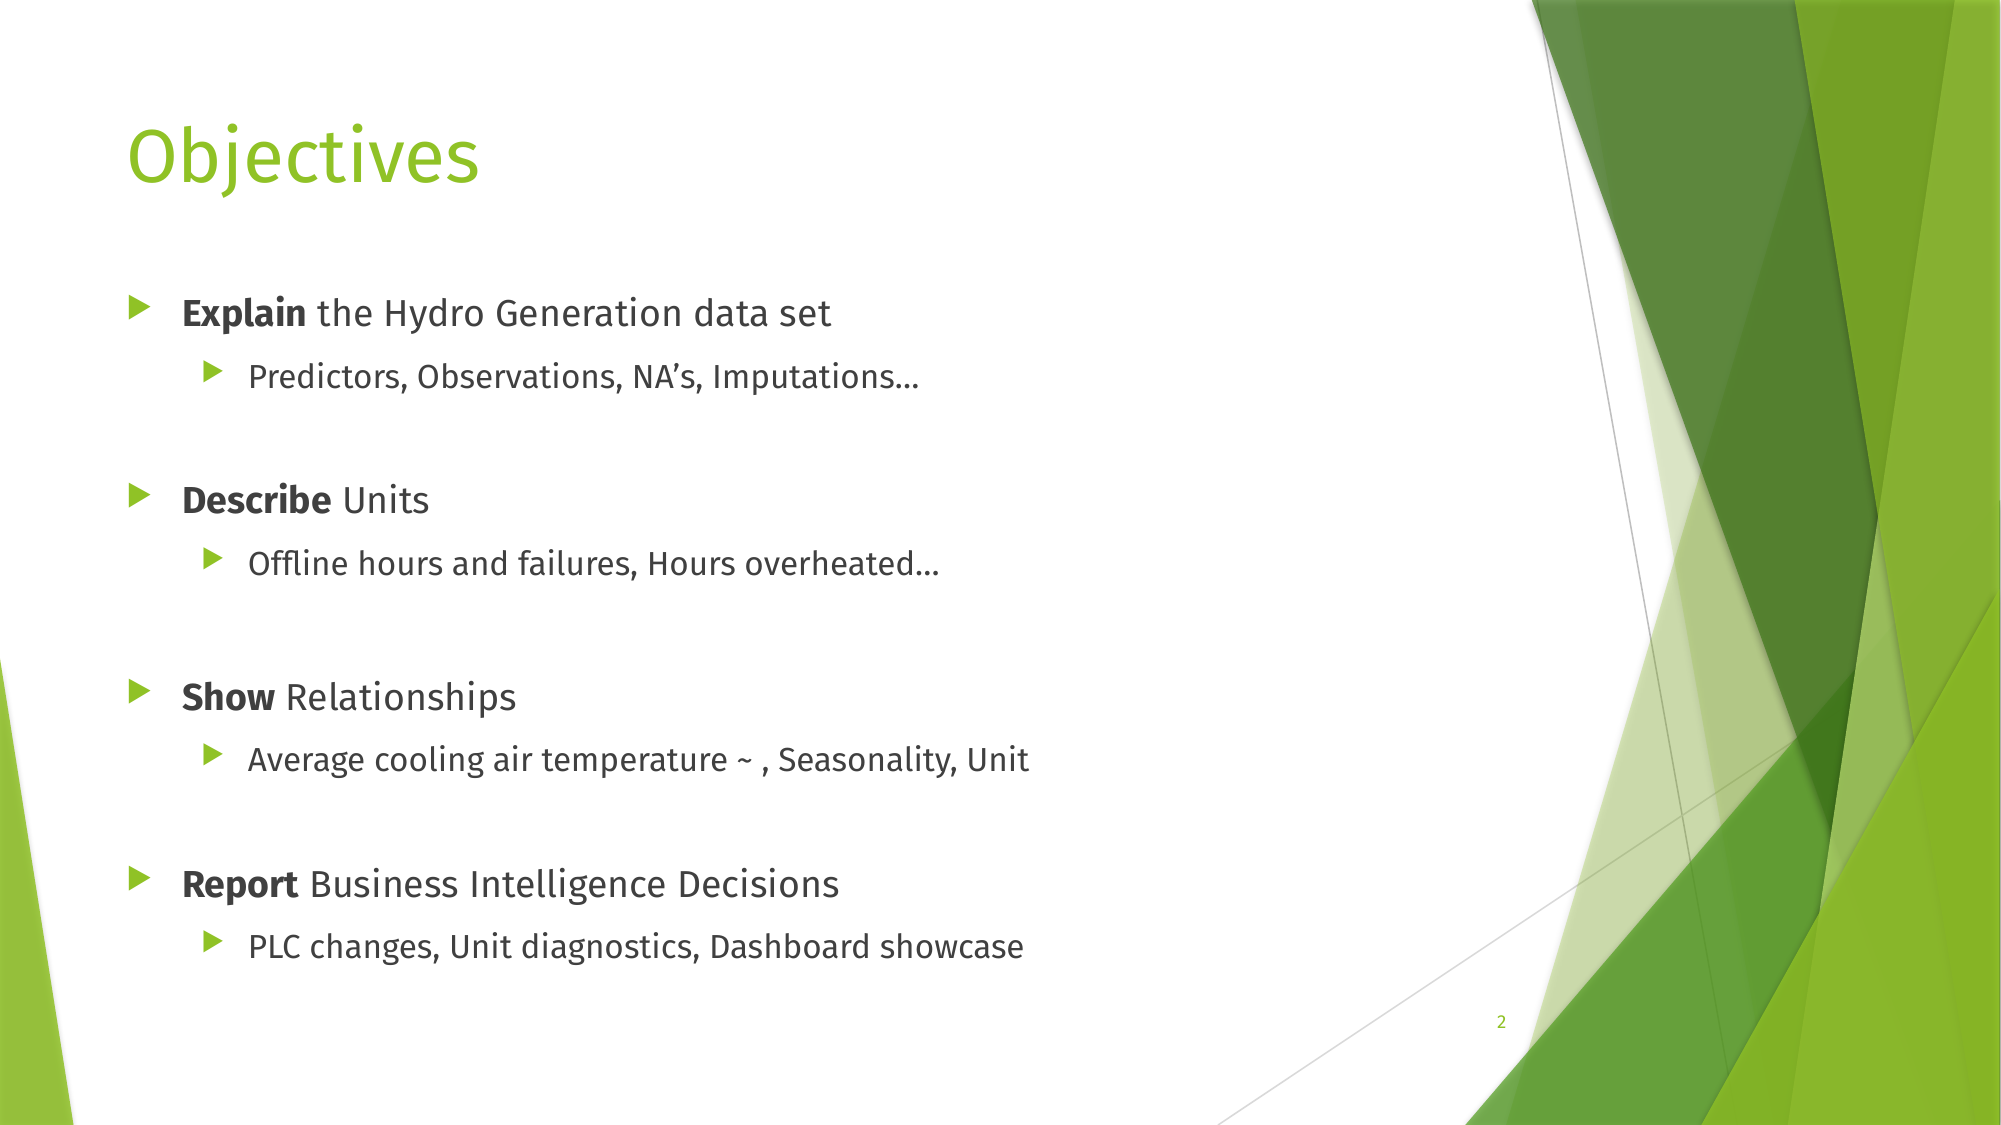

# Objectives
Explain the Hydro Generation data set
Predictors, Observations, NA’s, Imputations…

Describe Units
Offline hours and failures, Hours overheated…

Show Relationships
Average cooling air temperature ~ , Seasonality, Unit

Report Business Intelligence Decisions
PLC changes, Unit diagnostics, Dashboard showcase

2